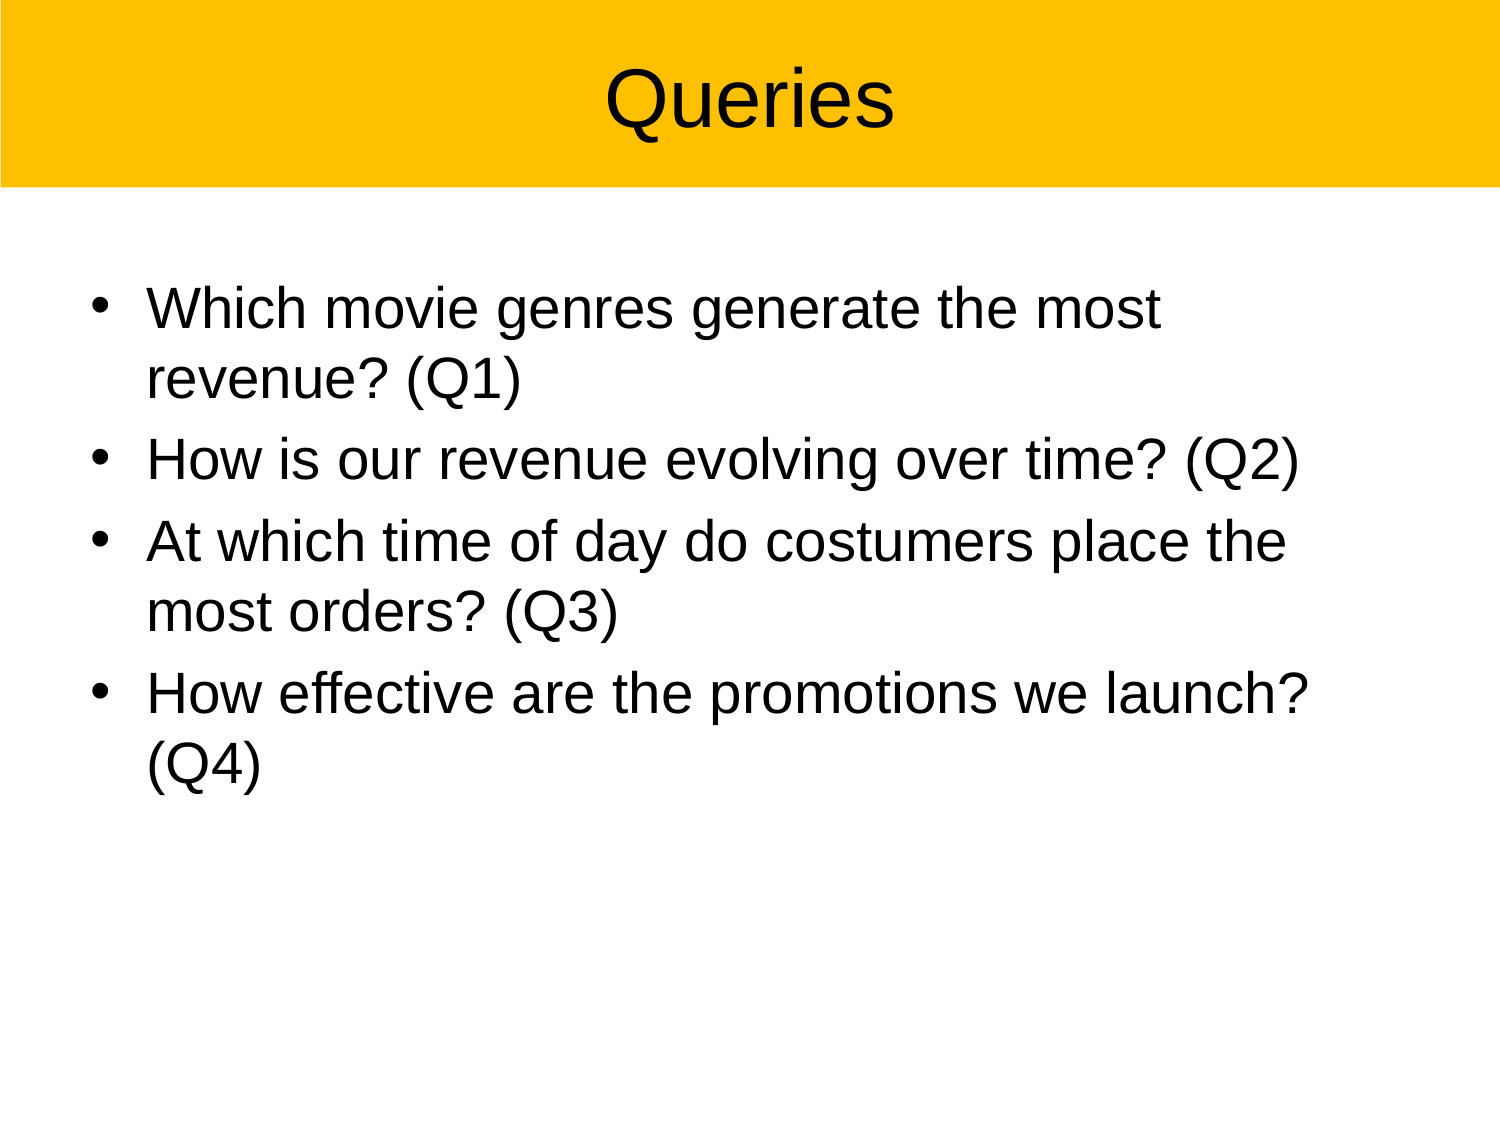

Queries
Which movie genres generate the most revenue? (Q1)
How is our revenue evolving over time? (Q2)
At which time of day do costumers place the most orders? (Q3)
How effective are the promotions we launch? (Q4)